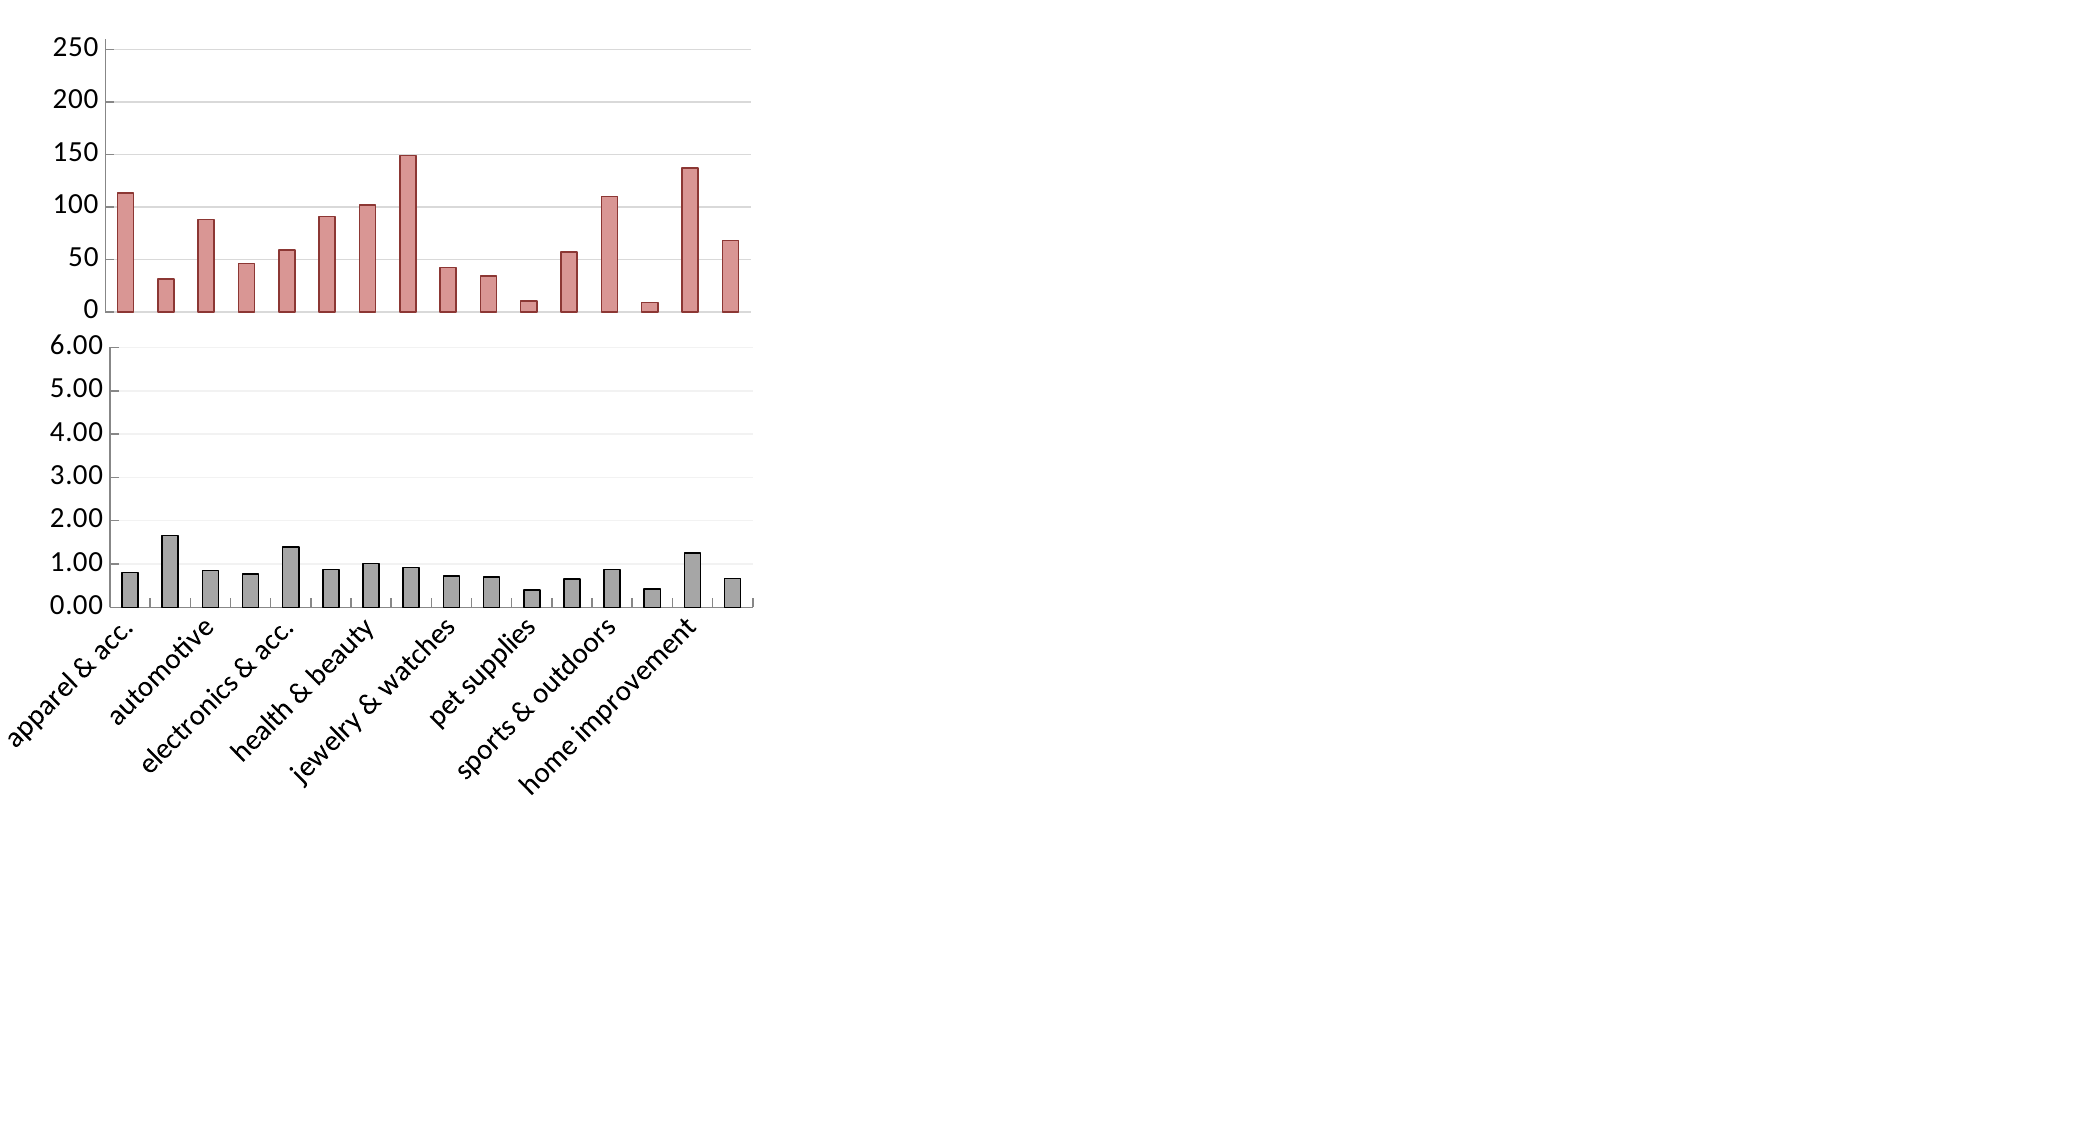

### Chart

| Category | Branches |
|---|---|
| apparel & acc. | 113.0 |
| appliances | 31.0 |
| automotive | 88.0 |
| baby products | 46.0 |
| electronics & acc. | 59.0 |
| grocery & food | 91.0 |
| health & beauty | 102.0 |
| home & kitchen | 149.0 |
| jewelry & watches | 42.0 |
| office products | 34.0 |
| pet supplies | 10.0 |
| shoes | 57.0 |
| sports & outdoors | 110.0 |
| tickets & events | 9.0 |
| home improvement | 137.0 |
| toys & games | 68.0 |

### Chart

| Category | KL (Emp | Unif) |
|---|---|
| apparel & acc. | 0.800173055088813 |
| appliances | 1.65888597365944 |
| automotive | 0.847145492573597 |
| baby products | 0.770014935922051 |
| electronics & acc. | 1.39304933557281 |
| grocery & food | 0.875055608642033 |
| health & beauty | 1.01464034545894 |
| home & kitchen | 0.91638768287779 |
| jewelry & watches | 0.725610974197082 |
| office products | 0.69577114388648 |
| pet supplies | 0.39340175839287 |
| shoes | 0.649266766517939 |
| sports & outdoors | 0.876927444445085 |
| tickets & events | 0.423595926676924 |
| home improvement | 1.25048336033762 |
| toys & games | 0.669219356855349 |